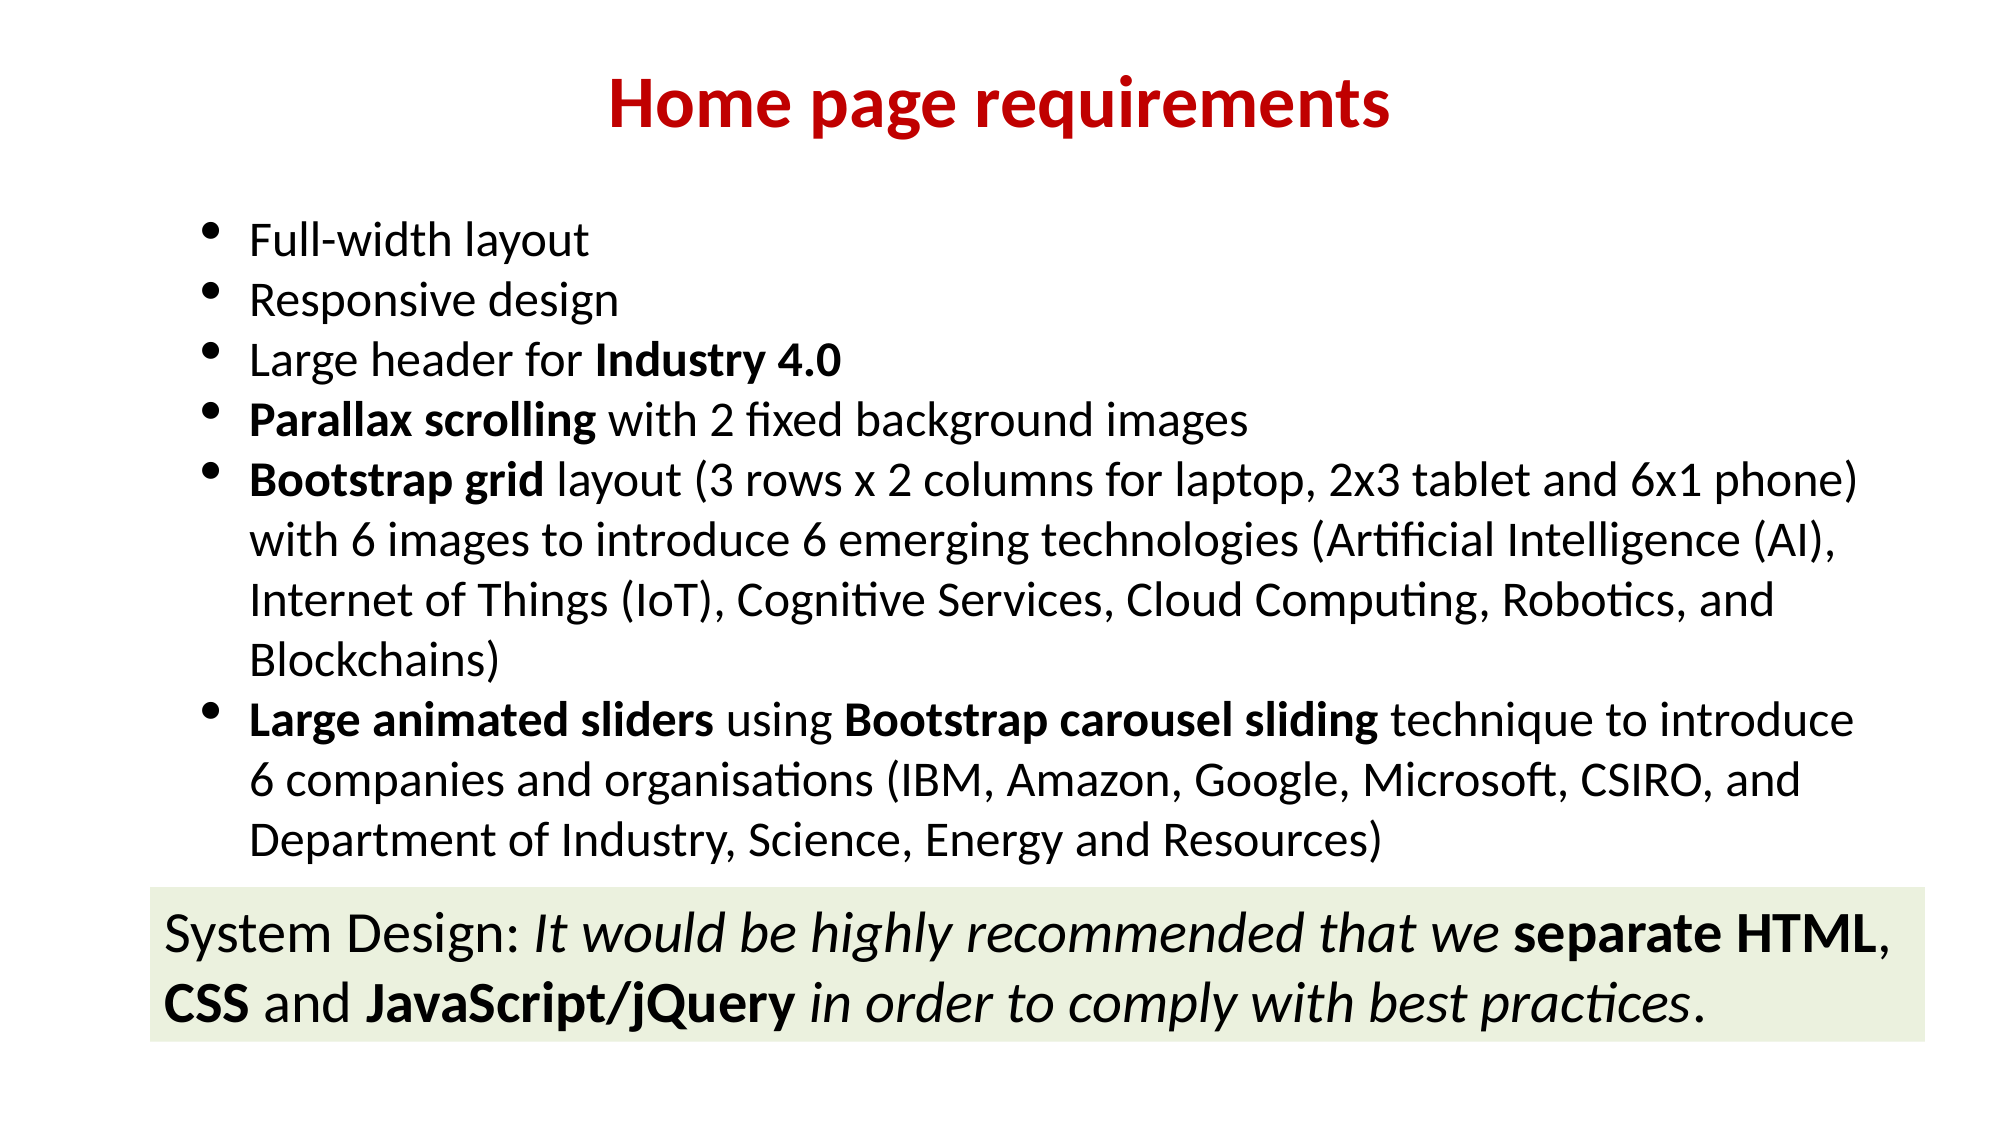

# Home page requirements
Full-width layout
Responsive design
Large header for Industry 4.0
Parallax scrolling with 2 fixed background images
Bootstrap grid layout (3 rows x 2 columns for laptop, 2x3 tablet and 6x1 phone) with 6 images to introduce 6 emerging technologies (Artificial Intelligence (AI), Internet of Things (IoT), Cognitive Services, Cloud Computing, Robotics, and Blockchains)
Large animated sliders using Bootstrap carousel sliding technique to introduce 6 companies and organisations (IBM, Amazon, Google, Microsoft, CSIRO, and Department of Industry, Science, Energy and Resources)
System Design: It would be highly recommended that we separate HTML, CSS and JavaScript/jQuery in order to comply with best practices.